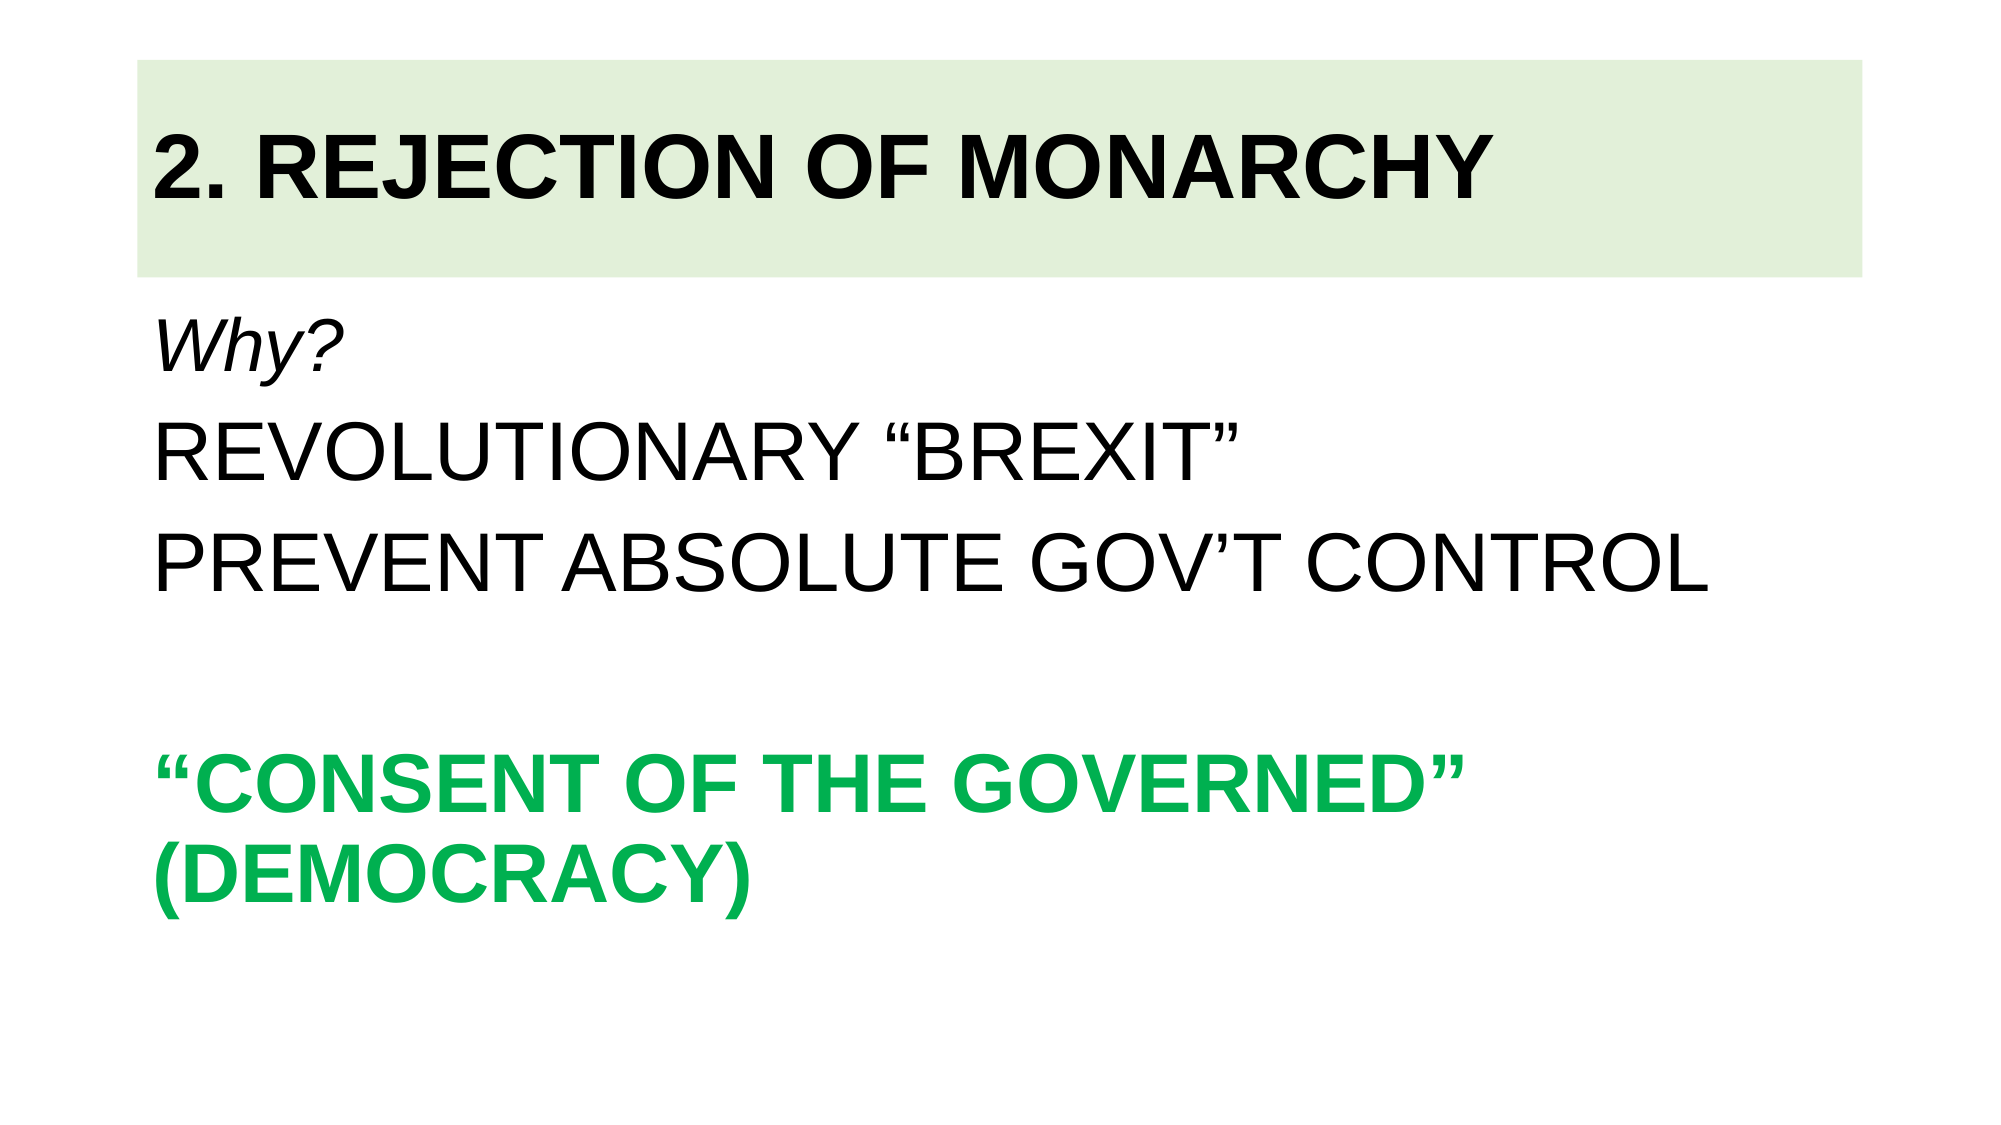

# 2. Rejection of Monarchy
Why?
Revolutionary “Brexit”
Prevent absolute gov’t control

“Consent of the Governed” (Democracy)